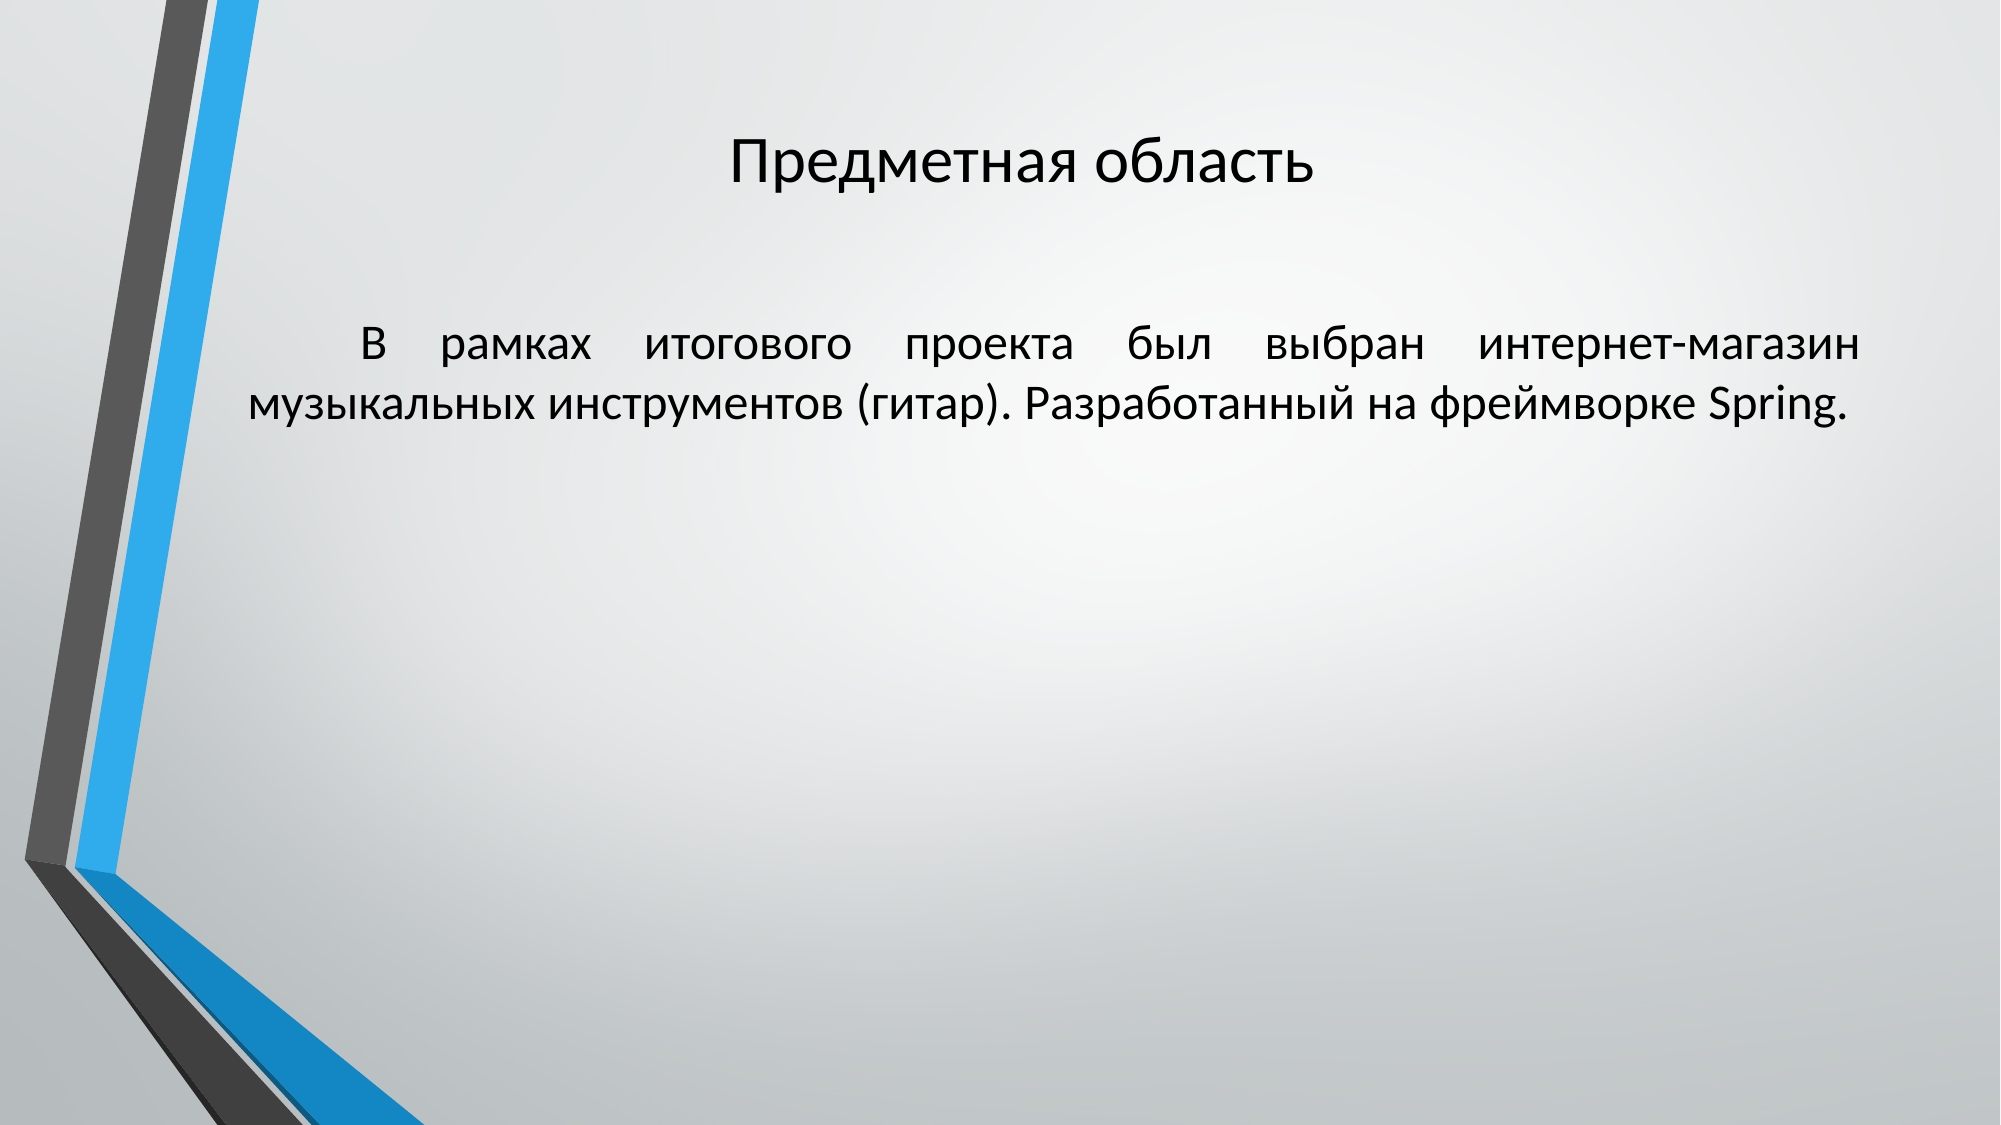

# Предметная область
В рамках итогового проекта был выбран интернет-магазин музыкальных инструментов (гитар). Разработанный на фреймворке Spring.